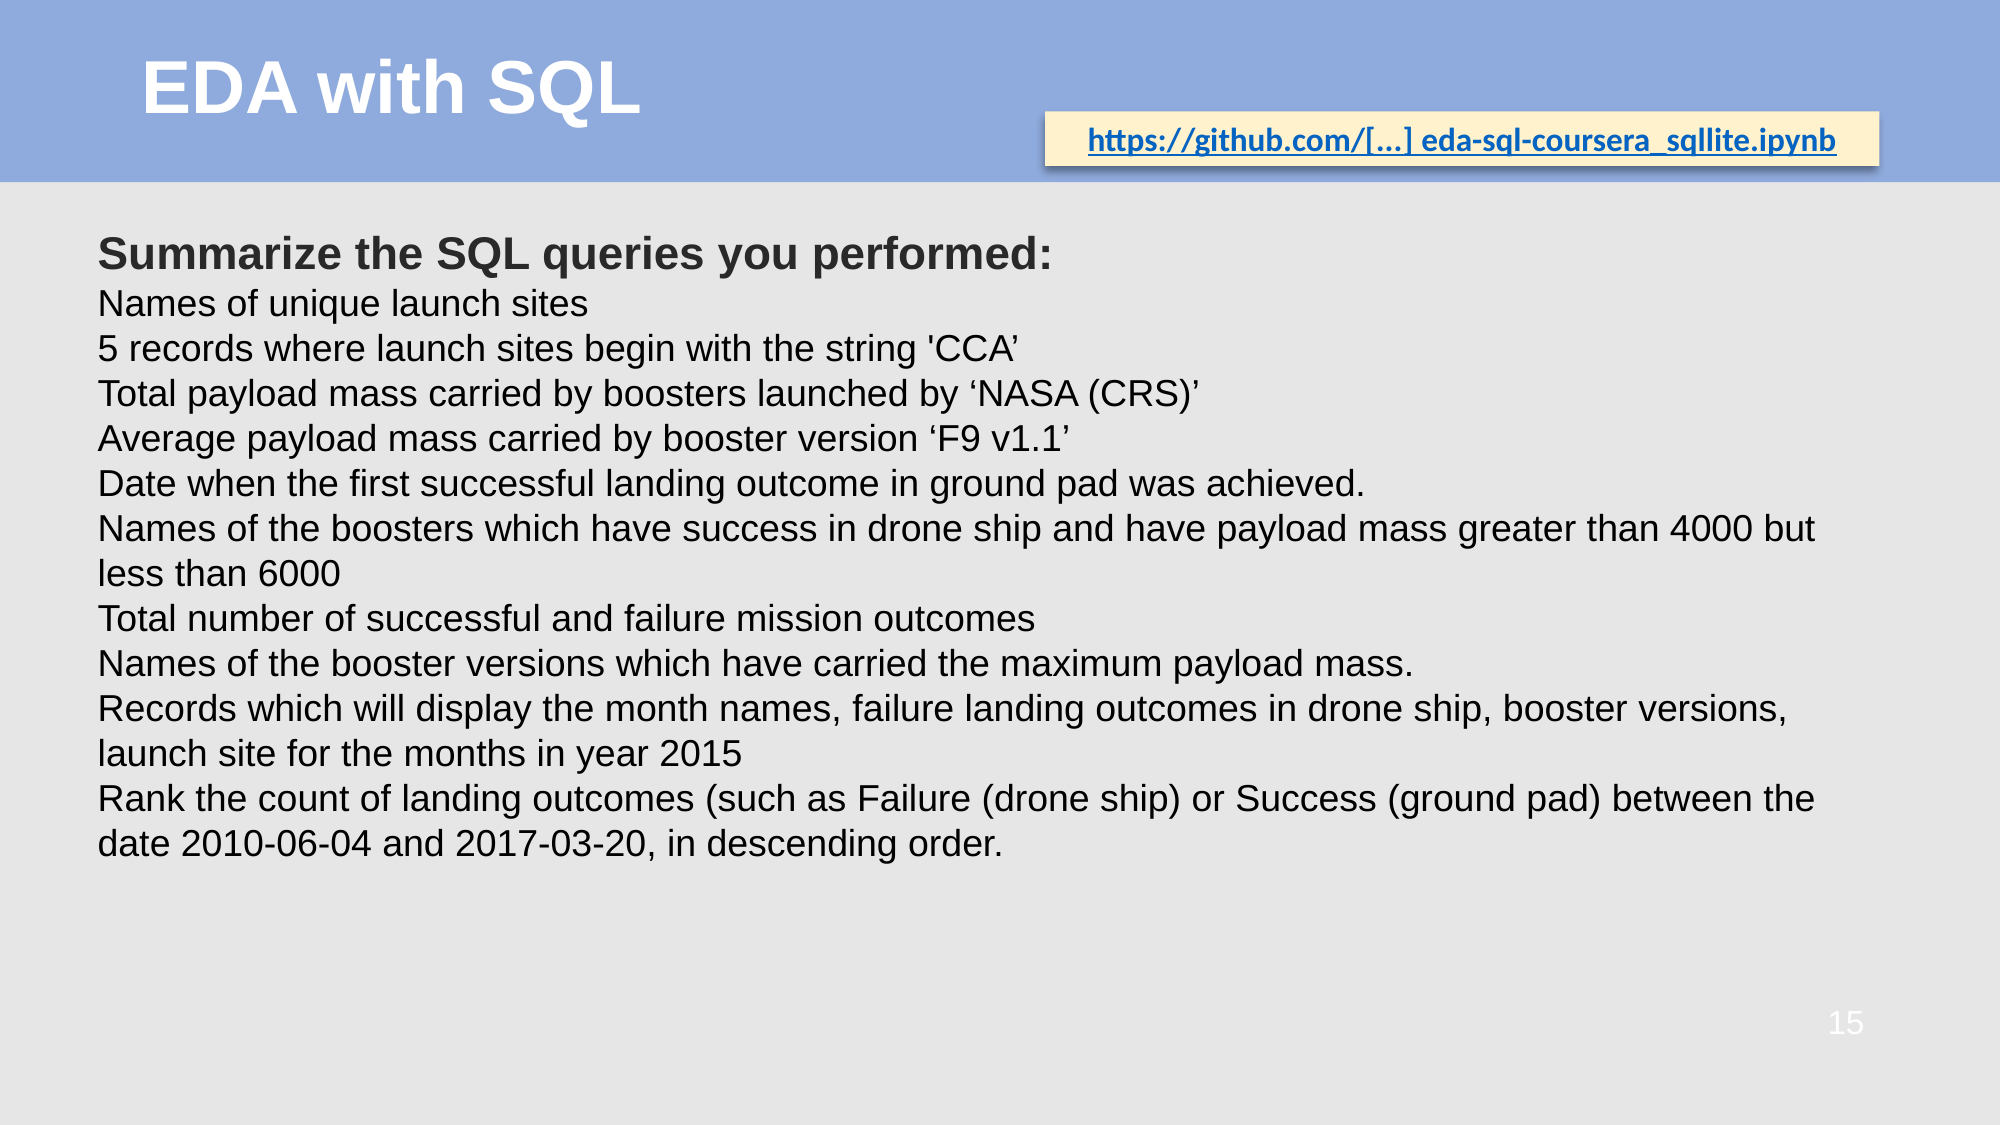

EDA with SQL
https://github.com/[...] eda-sql-coursera_sqllite.ipynb
Summarize the SQL queries you performed:
Names of unique launch sites
5 records where launch sites begin with the string 'CCA’
Total payload mass carried by boosters launched by ‘NASA (CRS)’
Average payload mass carried by booster version ‘F9 v1.1’
Date when the first successful landing outcome in ground pad was achieved.
Names of the boosters which have success in drone ship and have payload mass greater than 4000 but less than 6000
Total number of successful and failure mission outcomes
Names of the booster versions which have carried the maximum payload mass.
Records which will display the month names, failure landing outcomes in drone ship, booster versions, launch site for the months in year 2015
Rank the count of landing outcomes (such as Failure (drone ship) or Success (ground pad) between the date 2010-06-04 and 2017-03-20, in descending order.

15